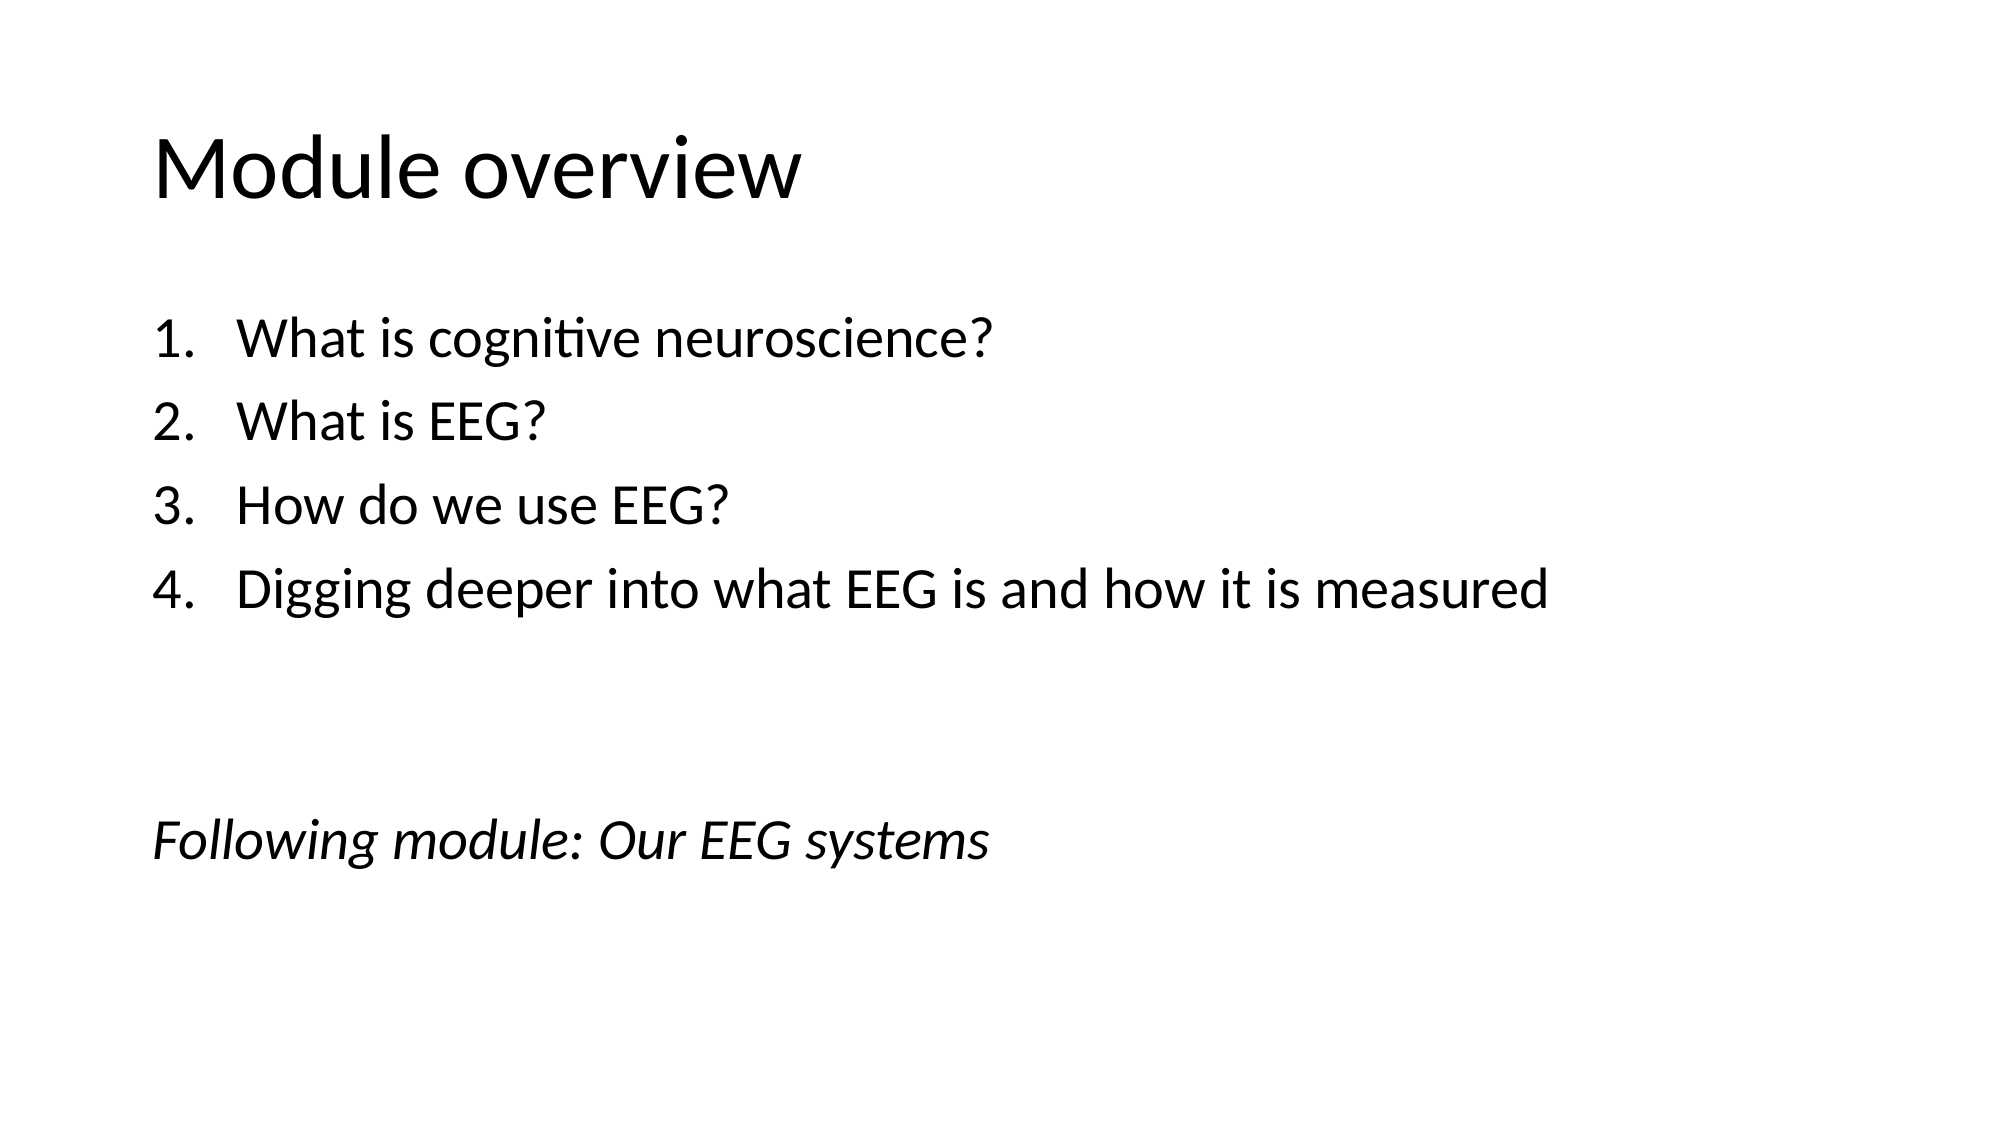

# Module overview
What is cognitive neuroscience?
What is EEG?
How do we use EEG?
Digging deeper into what EEG is and how it is measured

Following module: Our EEG systems